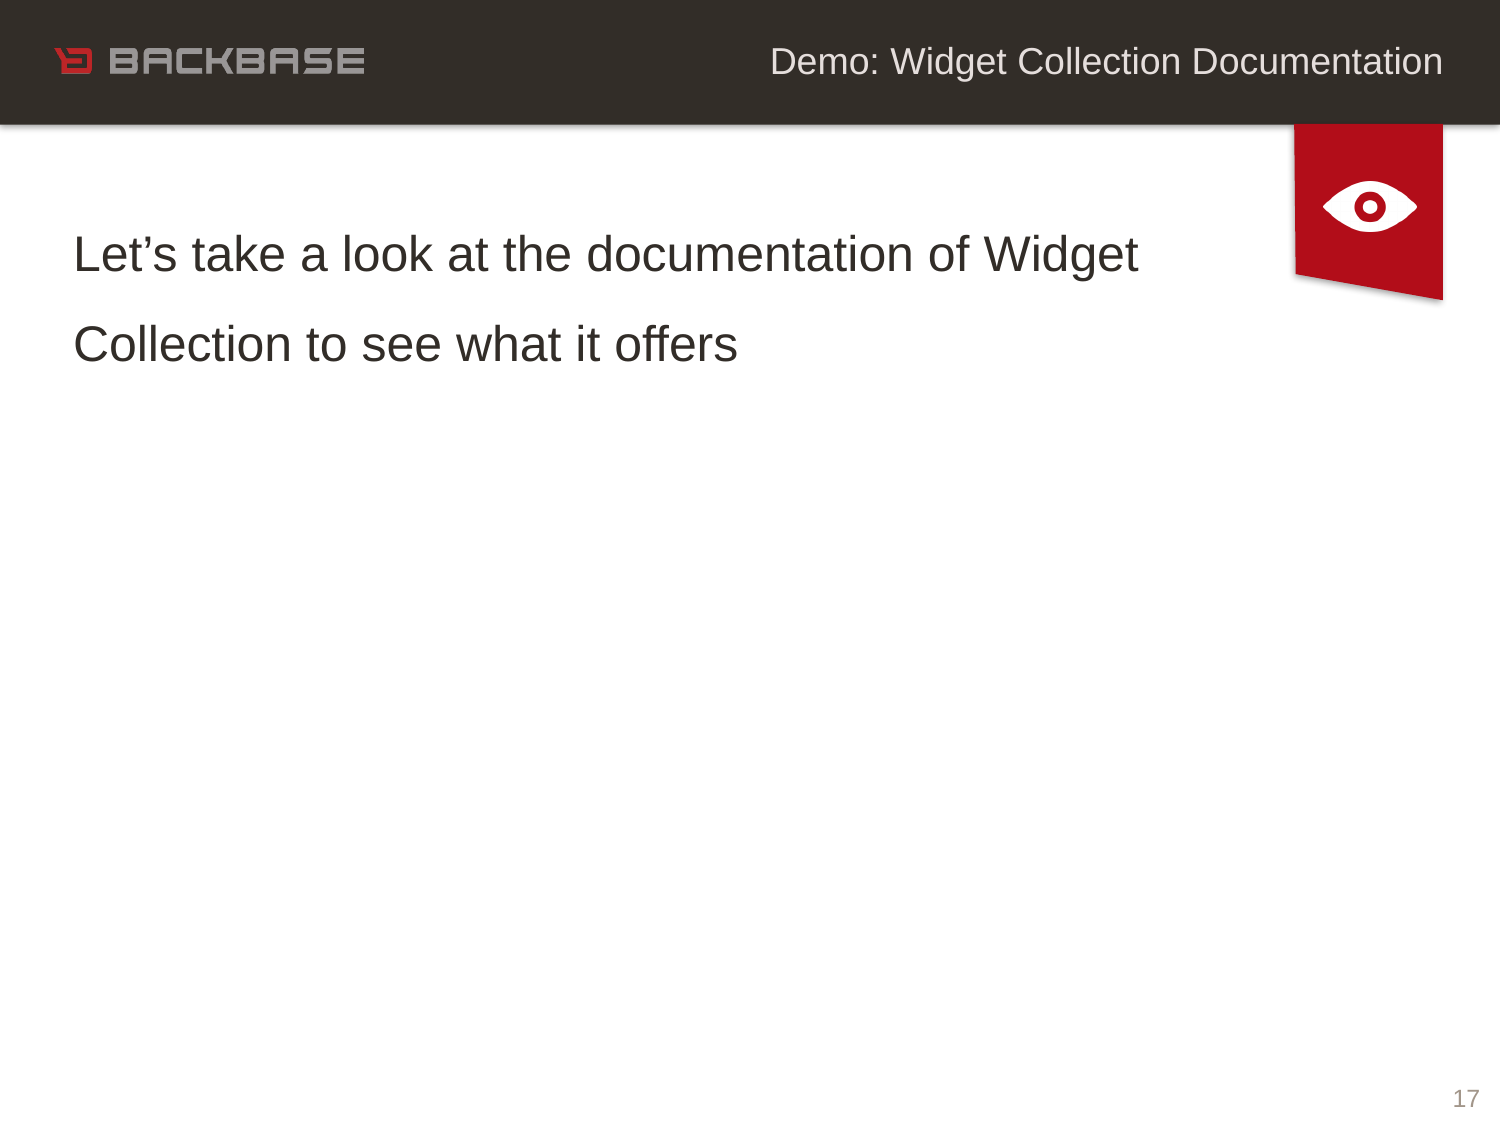

17
Demo: Widget Collection Documentation
Let’s take a look at the documentation of Widget Collection to see what it offers